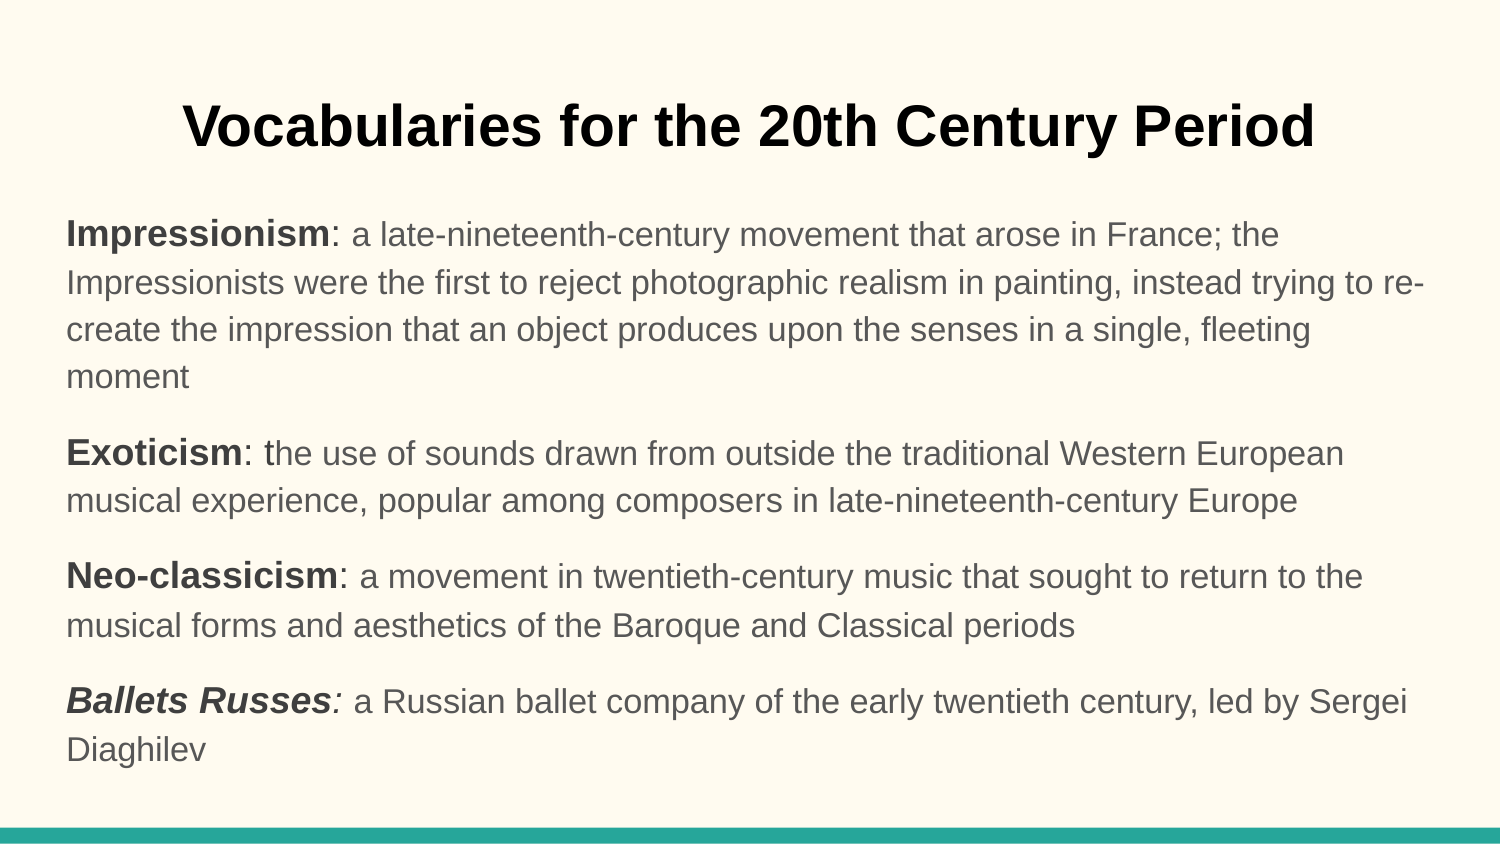

# Vocabularies for the 20th Century Period
Impressionism: a late-nineteenth-century movement that arose in France; the Impressionists were the first to reject photographic realism in painting, instead trying to re-create the impression that an object produces upon the senses in a single, fleeting moment
Exoticism: the use of sounds drawn from outside the traditional Western European musical experience, popular among composers in late-nineteenth-century Europe
Neo-classicism: a movement in twentieth-century music that sought to return to the musical forms and aesthetics of the Baroque and Classical periods
Ballets Russes: a Russian ballet company of the early twentieth century, led by Sergei Diaghilev